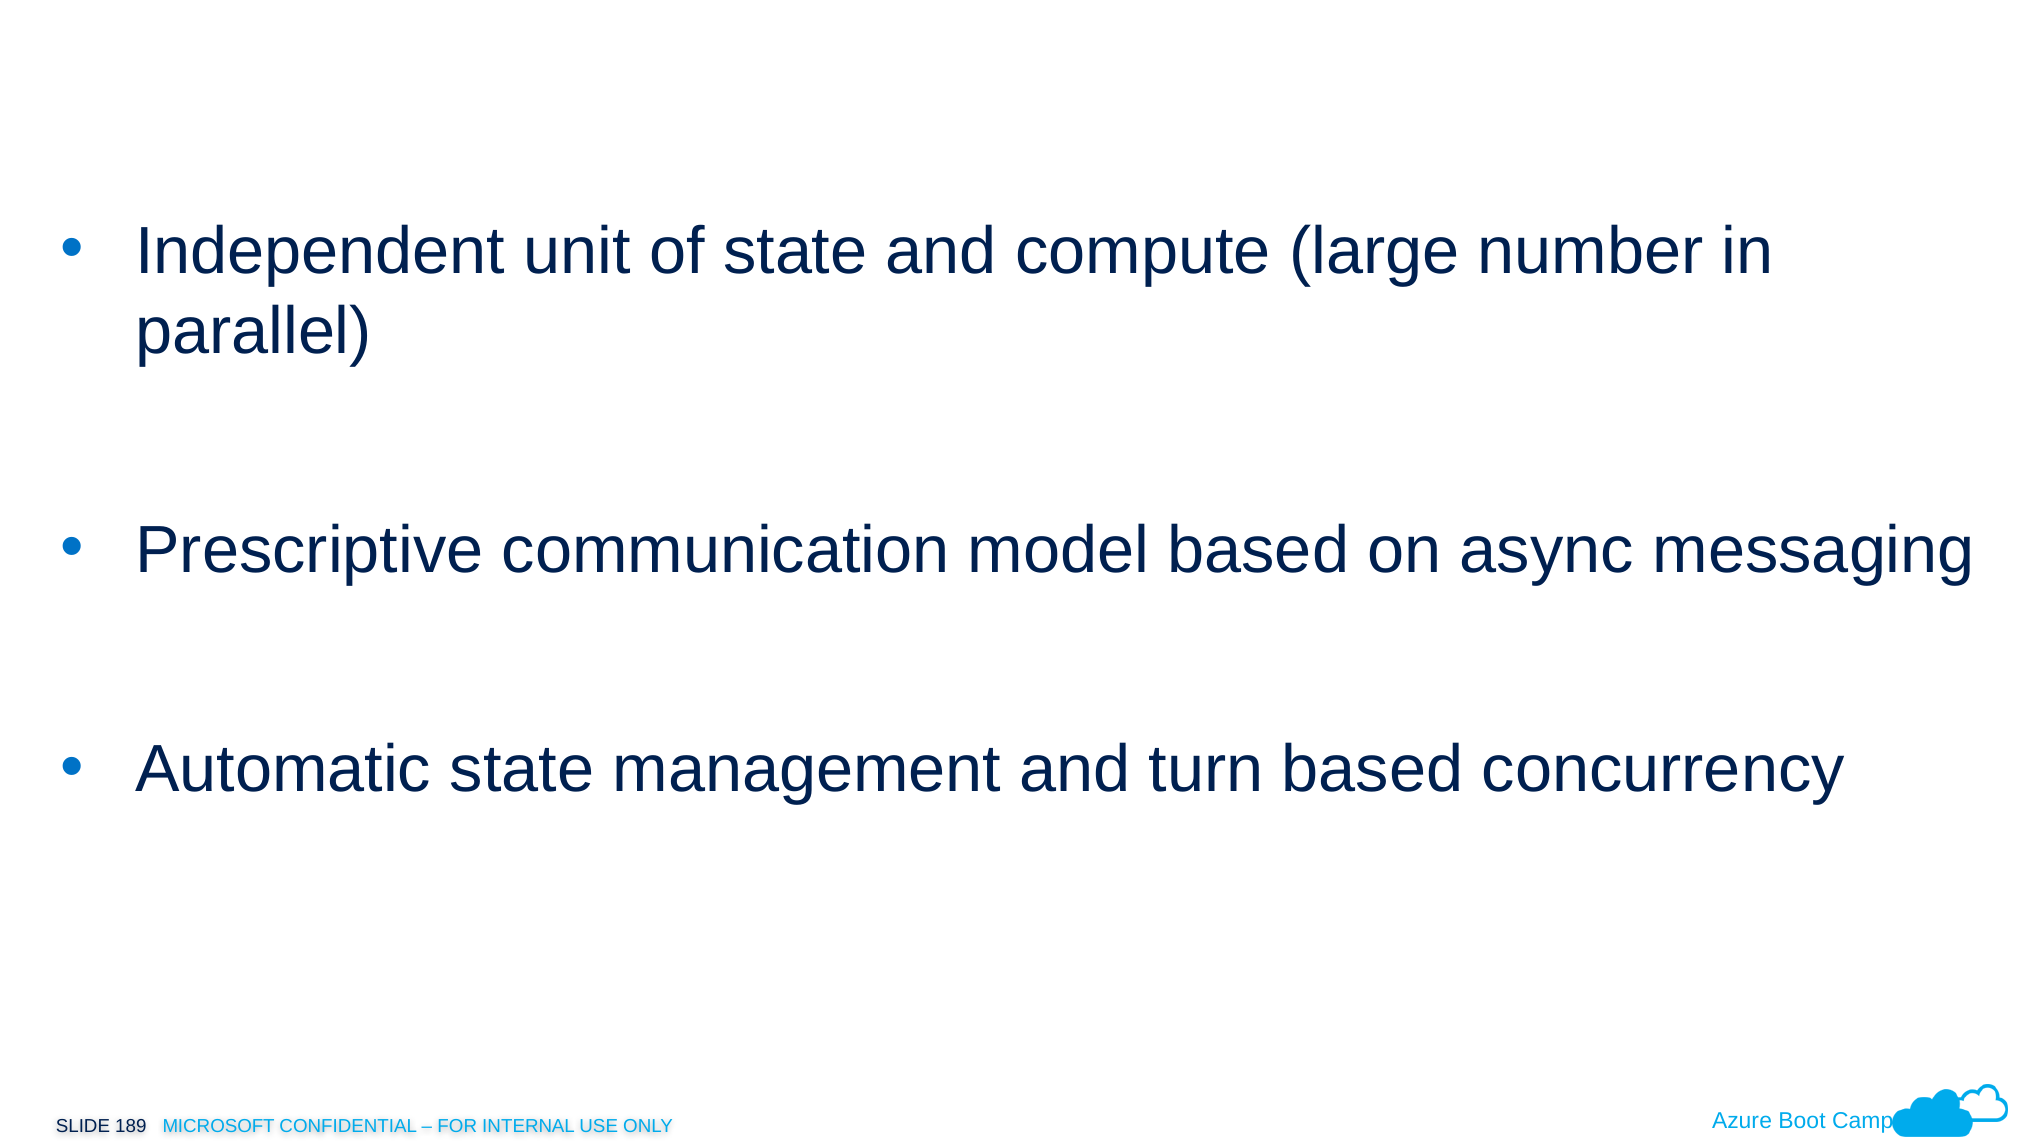

# Reliable Actors
Independent unit of state and compute (large number in parallel)

Prescriptive communication model based on async messaging

Automatic state management and turn based concurrency